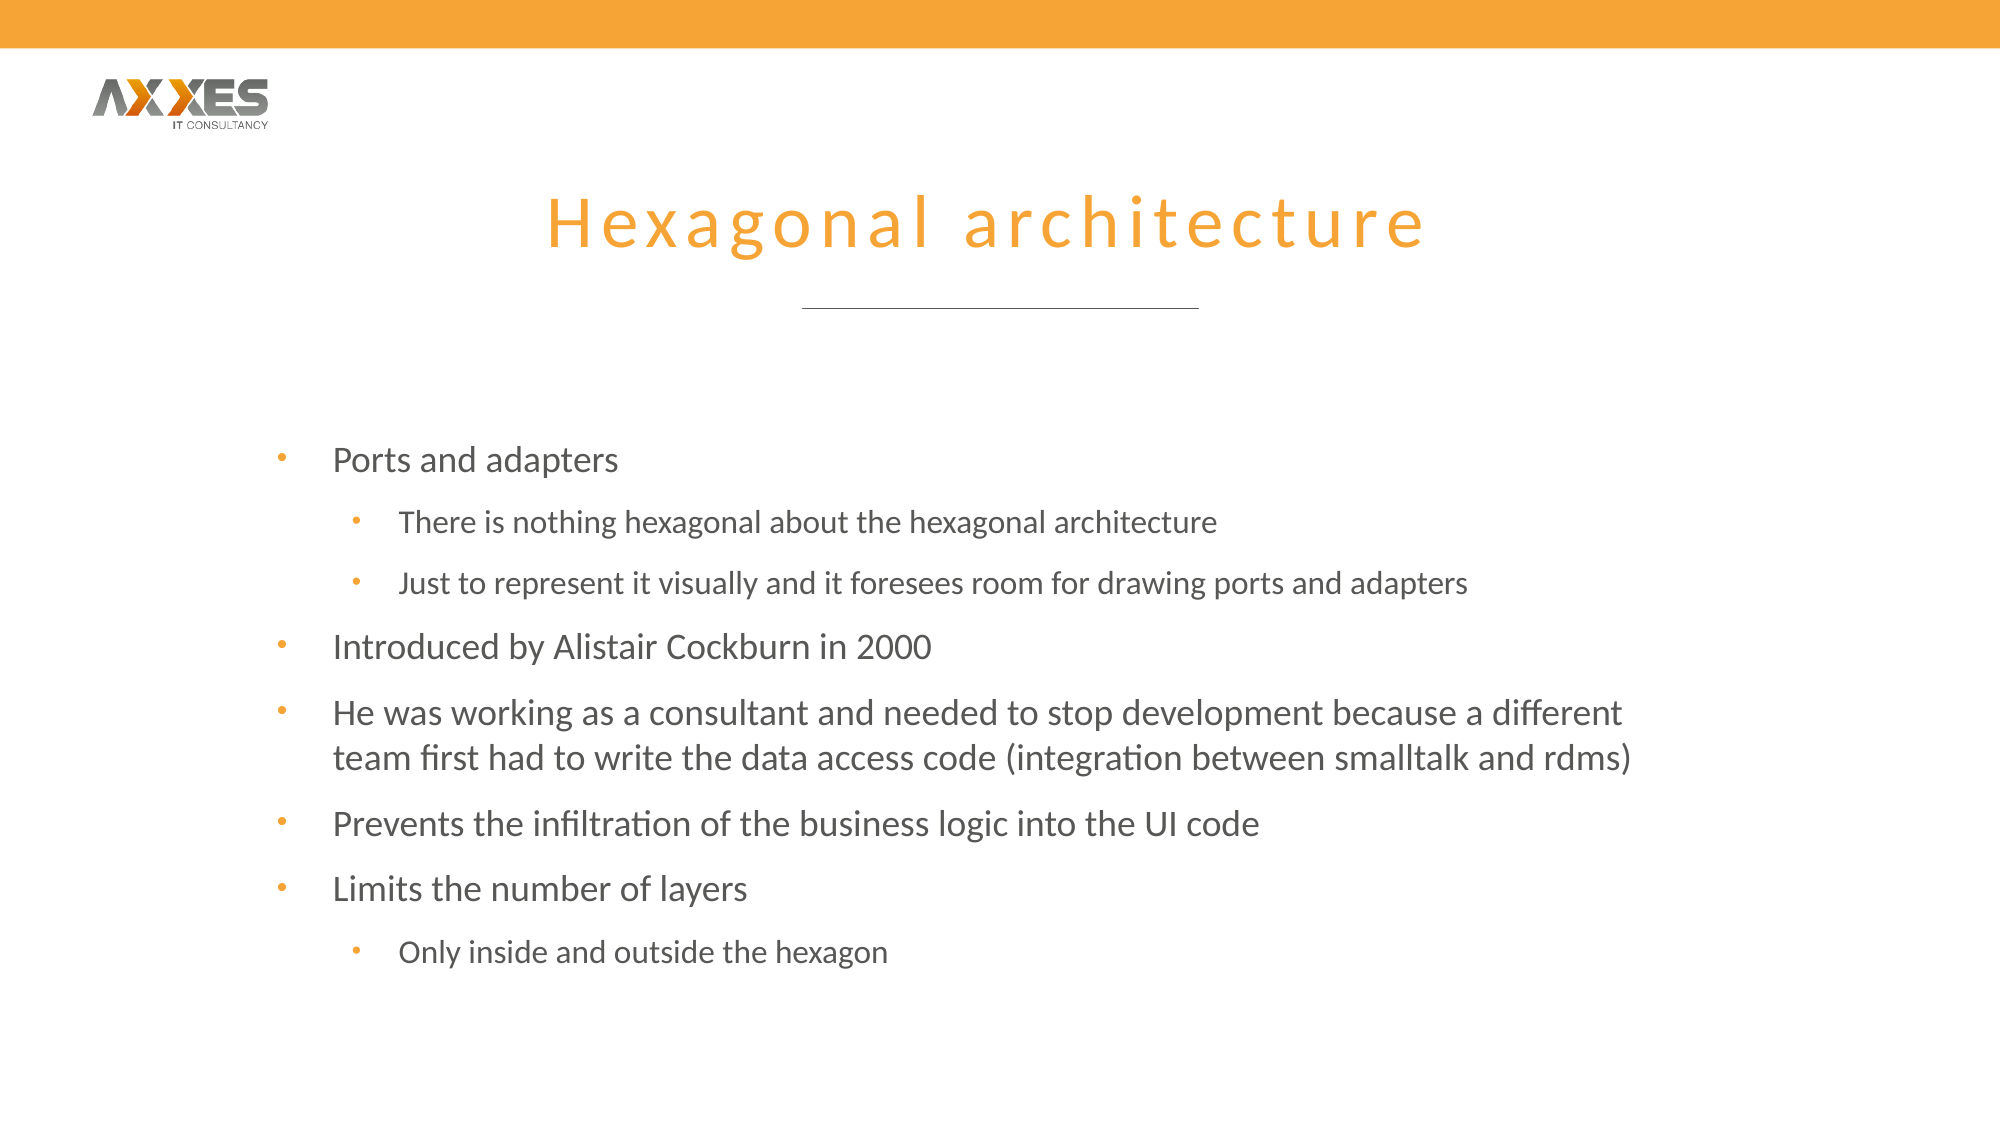

# Hexagonal architecture
Ports and adapters
There is nothing hexagonal about the hexagonal architecture
Just to represent it visually and it foresees room for drawing ports and adapters
Introduced by Alistair Cockburn in 2000
He was working as a consultant and needed to stop development because a different team first had to write the data access code (integration between smalltalk and rdms)
Prevents the infiltration of the business logic into the UI code
Limits the number of layers
Only inside and outside the hexagon